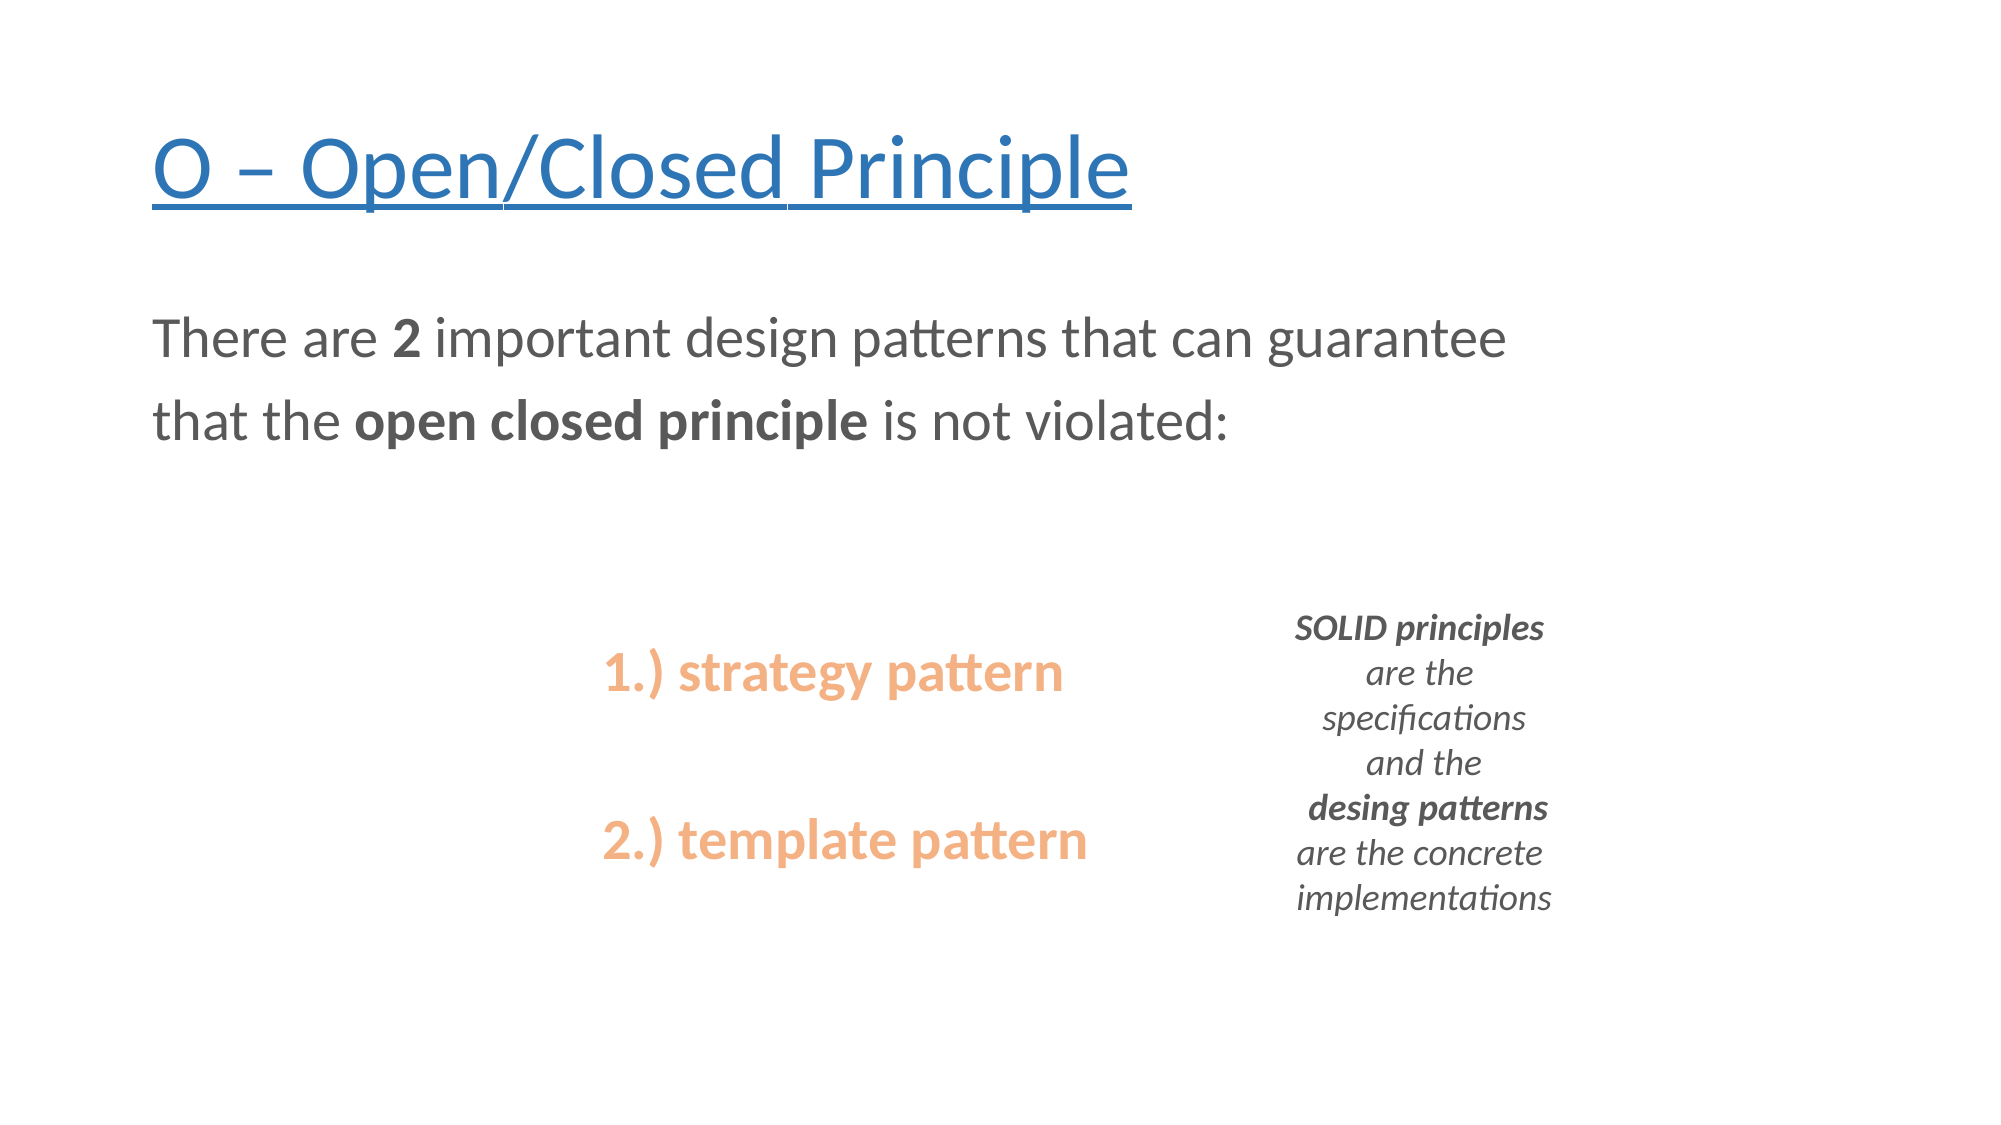

# O – Open/Closed Principle
There are 2 important design patterns that can guarantee
that the open closed principle is not violated:

			1.) strategy pattern

			2.) template pattern
SOLID principles
are the
specifications
and the
 desing patterns
are the concrete
implementations